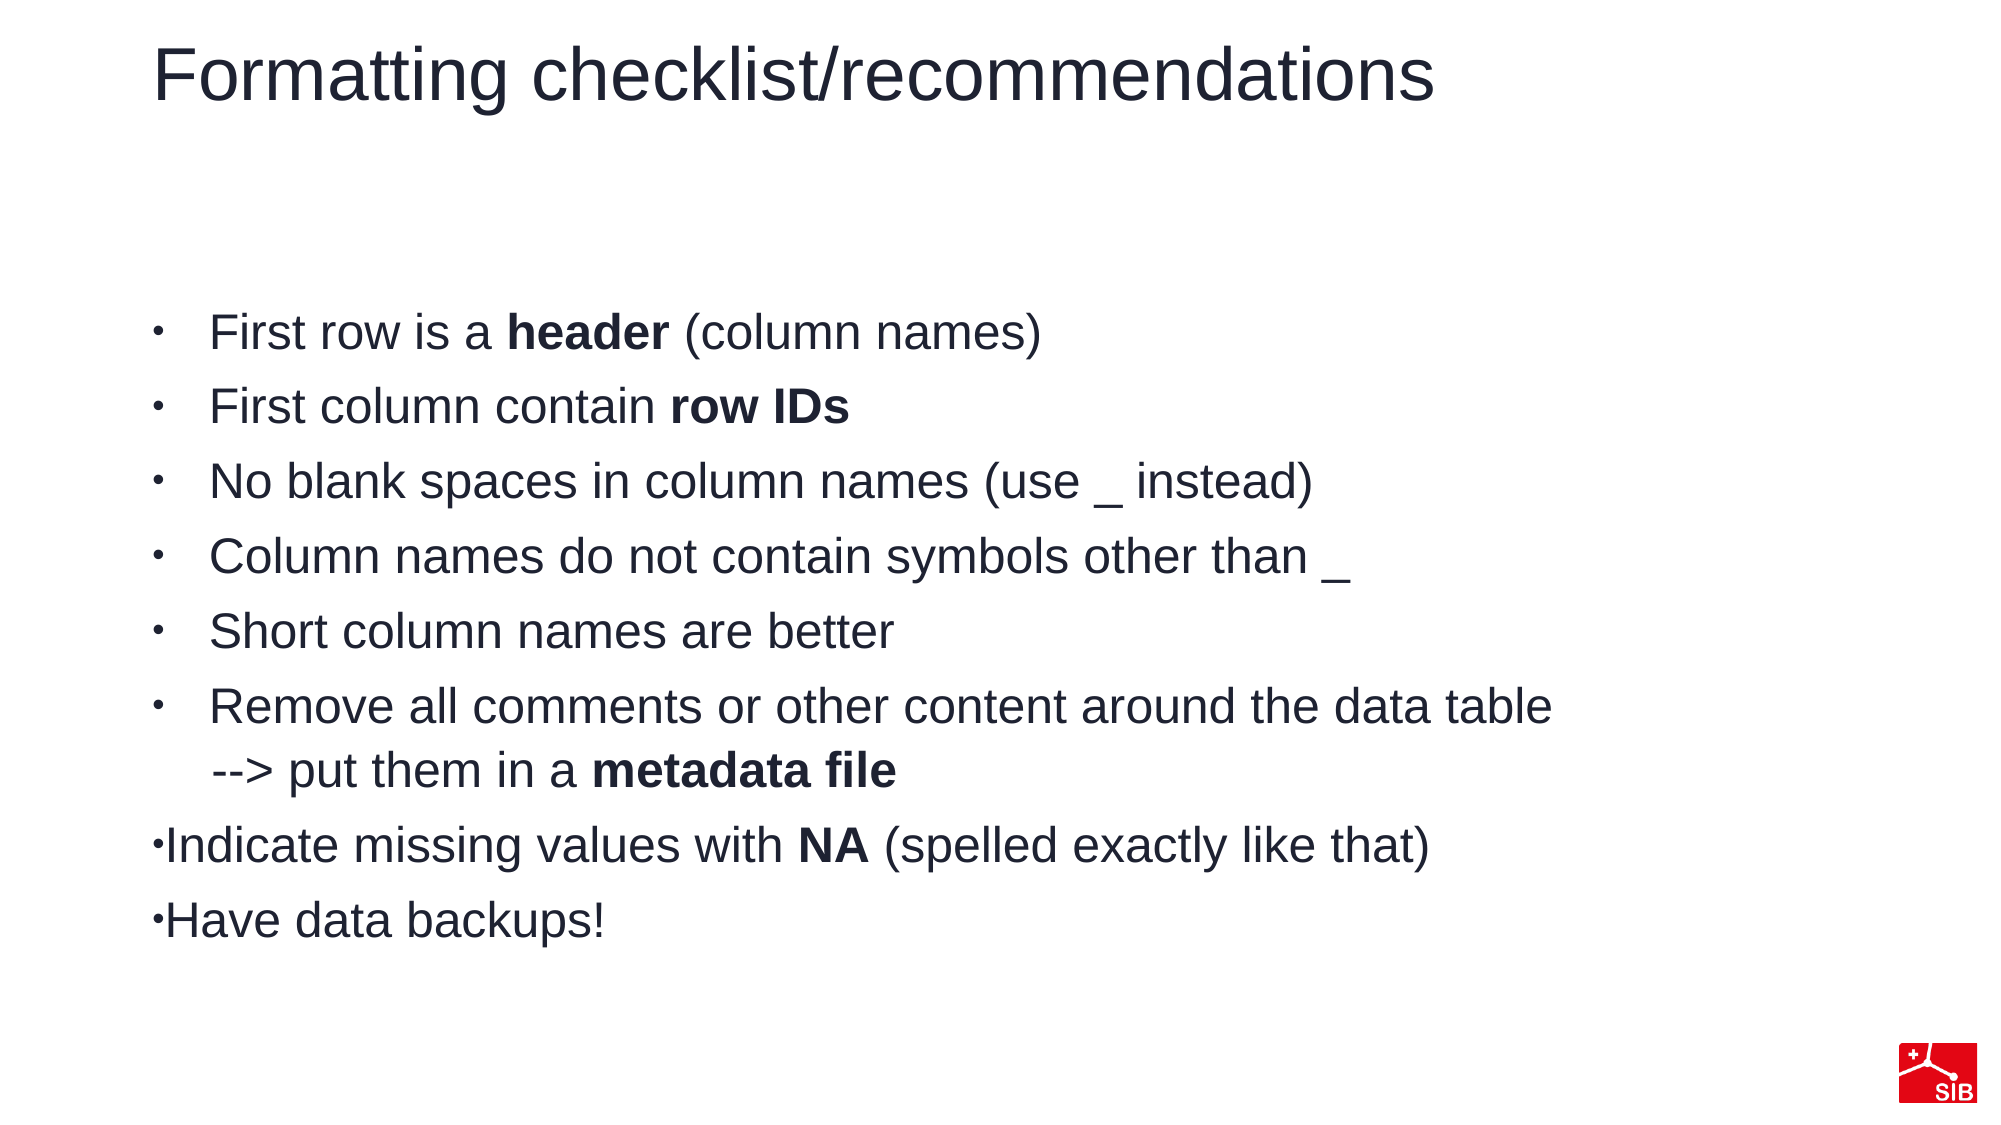

# Formatting checklist/recommendations
First row is a header (column names)
First column contain row IDs
No blank spaces in column names (use _ instead)
Column names do not contain symbols other than _
Short column names are better
Remove all comments or other content around the data table
--> put them in a metadata file
Indicate missing values with NA (spelled exactly like that)
Have data backups!